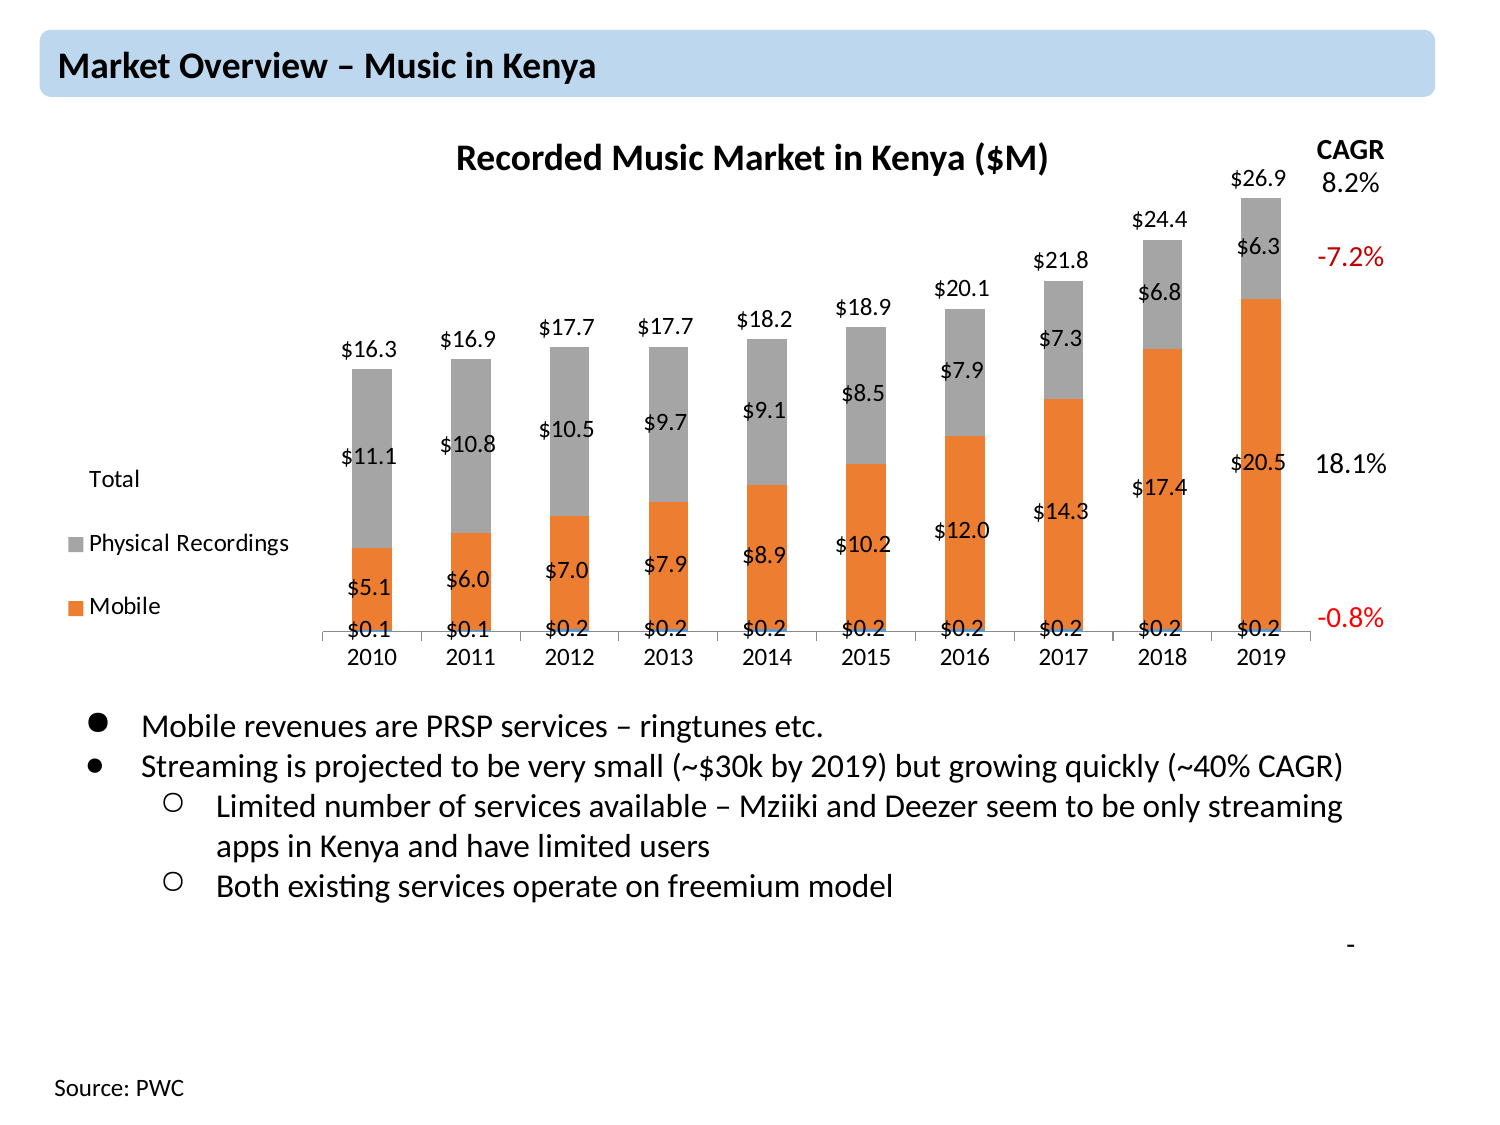

Market Overview – Music in Kenya
CAGR
Recorded Music Market in Kenya ($M)

### Chart

| Category | Download | Mobile | Physical Recordings | Total |
|---|---|---|---|---|
| 2010 | 0.12304002259999999 | 5.0580148420999995 | 11.1420395878 | 16.323094452499998 |
| 2011 | 0.1360450025 | 5.98598011 | 10.8159927513 | 16.9380178638 |
| 2012 | 0.1559675249 | 7.0479612346 | 10.4809992265 | 17.684927985999998 |
| 2013 | 0.17201622349999998 | 7.8669982666 | 9.667035059 | 17.7060495491 |
| 2014 | 0.19304555269999998 | 8.908964634899998 | 9.072956509099999 | 18.174966696699997 |
| 2015 | 0.2090020174 | 10.249030968 | 8.454989379099999 | 18.913022364499998 |
| 2016 | 0.2030068139 | 11.992989549199999 | 7.8690274123999995 | 20.0650237755 |
| 2017 | 0.1970116104 | 14.298006944099999 | 7.3110123174 | 21.8060308719 |
| 2018 | 0.1910164069 | 17.390978546699998 | 6.7839878128 | 24.3659827664 |
| 2019 | 0.18502120339999997 | 20.483027810299998 | 6.2579778810999995 | 26.9260268948 |
8.2%
-7.2%
18.1%
-0.8%
Mobile revenues are PRSP services – ringtunes etc.
Streaming is projected to be very small (~$30k by 2019) but growing quickly (~40% CAGR)
Limited number of services available – Mziiki and Deezer seem to be only streaming apps in Kenya and have limited users
Both existing services operate on freemium model
-
Source: PWC